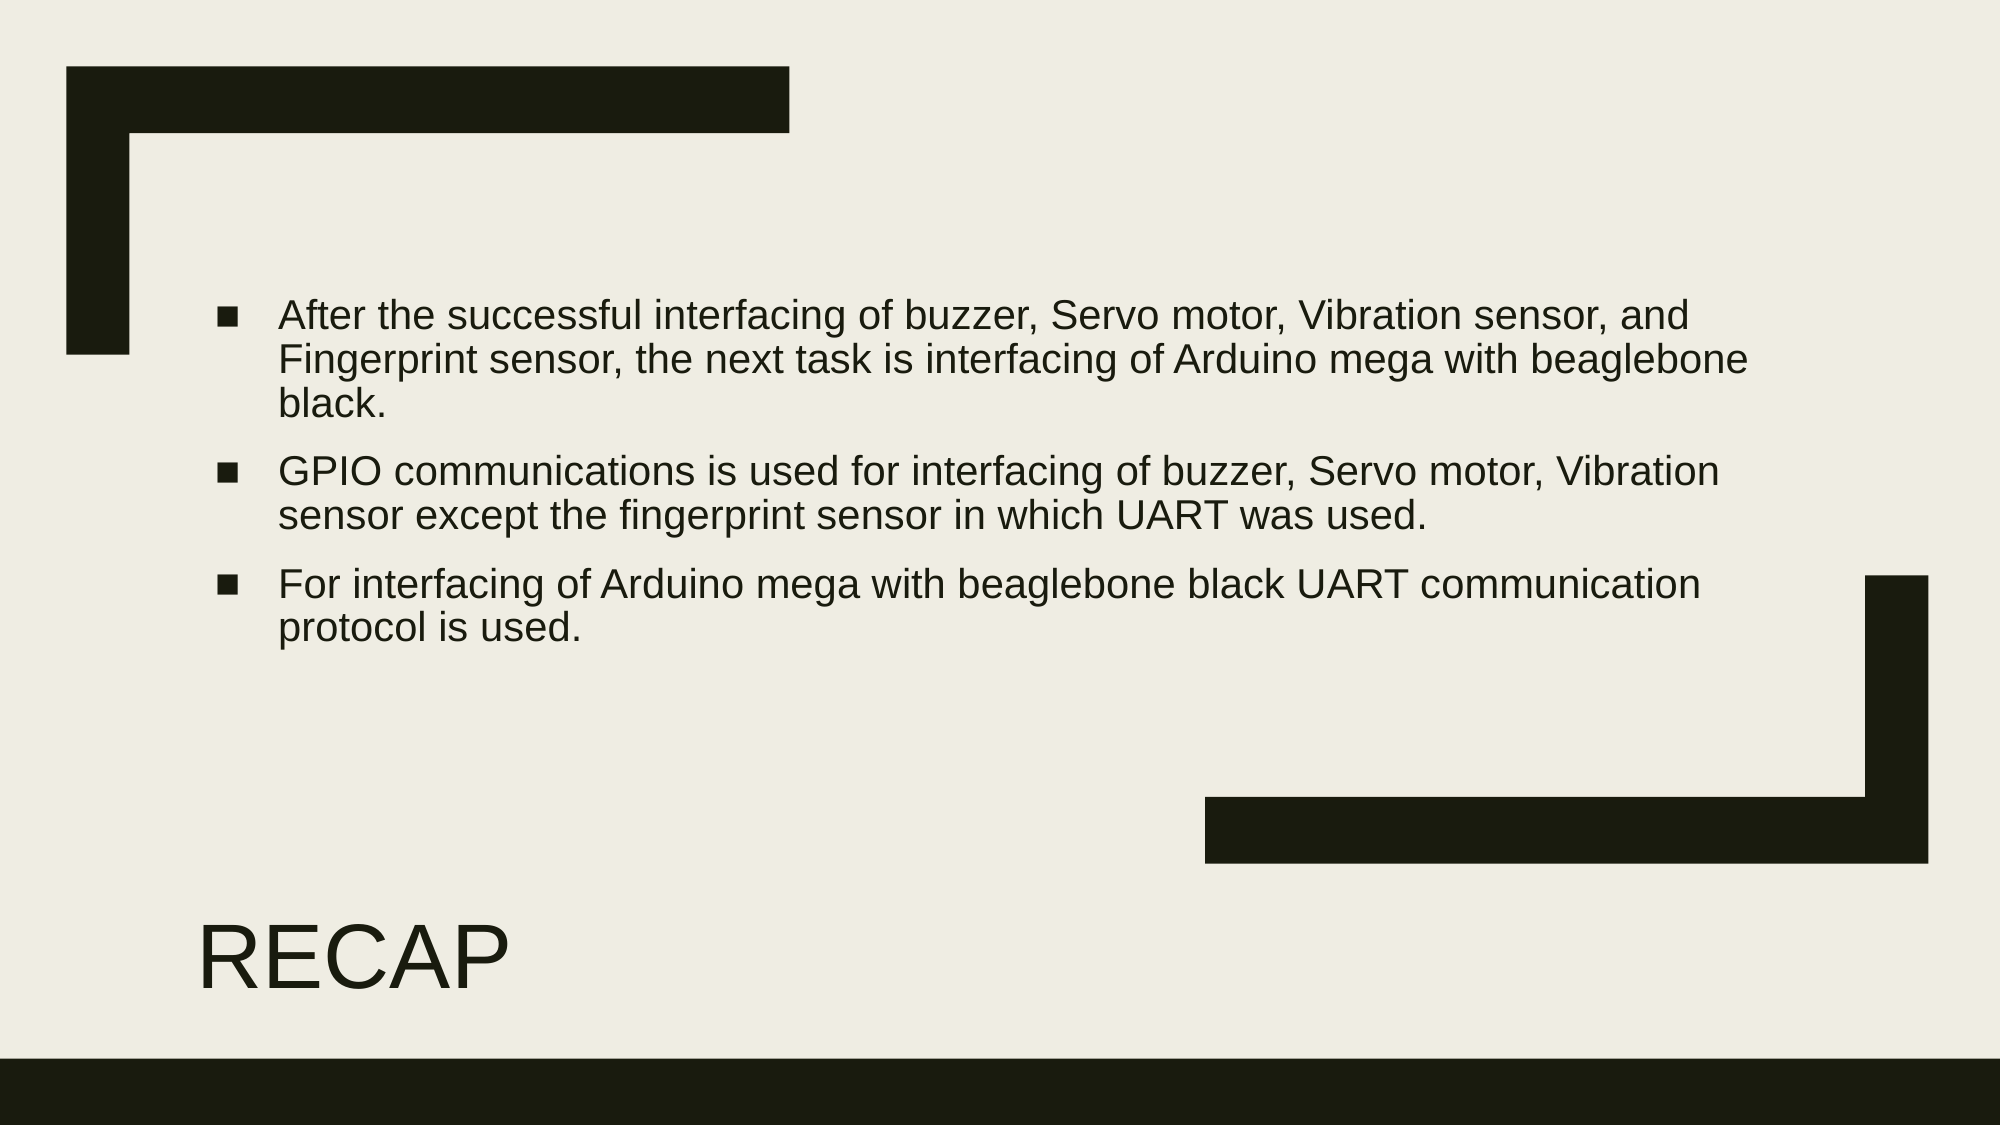

After the successful interfacing of buzzer, Servo motor, Vibration sensor, and Fingerprint sensor, the next task is interfacing of Arduino mega with beaglebone black.
GPIO communications is used for interfacing of buzzer, Servo motor, Vibration sensor except the fingerprint sensor in which UART was used.
For interfacing of Arduino mega with beaglebone black UART communication protocol is used.

# RECAP